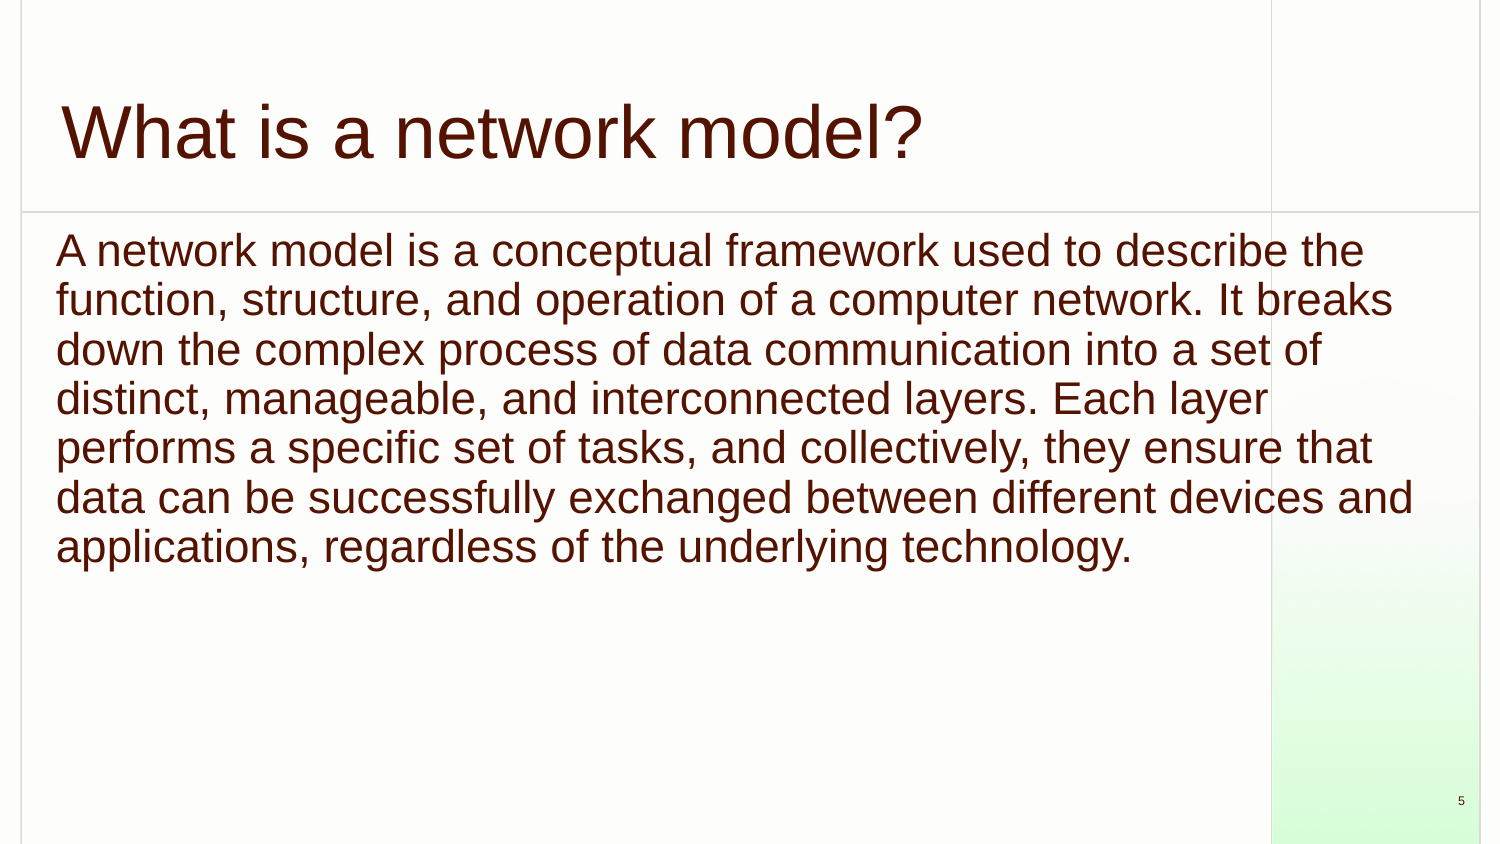

# What is a network model?
A network model is a conceptual framework used to describe the function, structure, and operation of a computer network. It breaks down the complex process of data communication into a set of distinct, manageable, and interconnected layers. Each layer performs a specific set of tasks, and collectively, they ensure that data can be successfully exchanged between different devices and applications, regardless of the underlying technology.
5